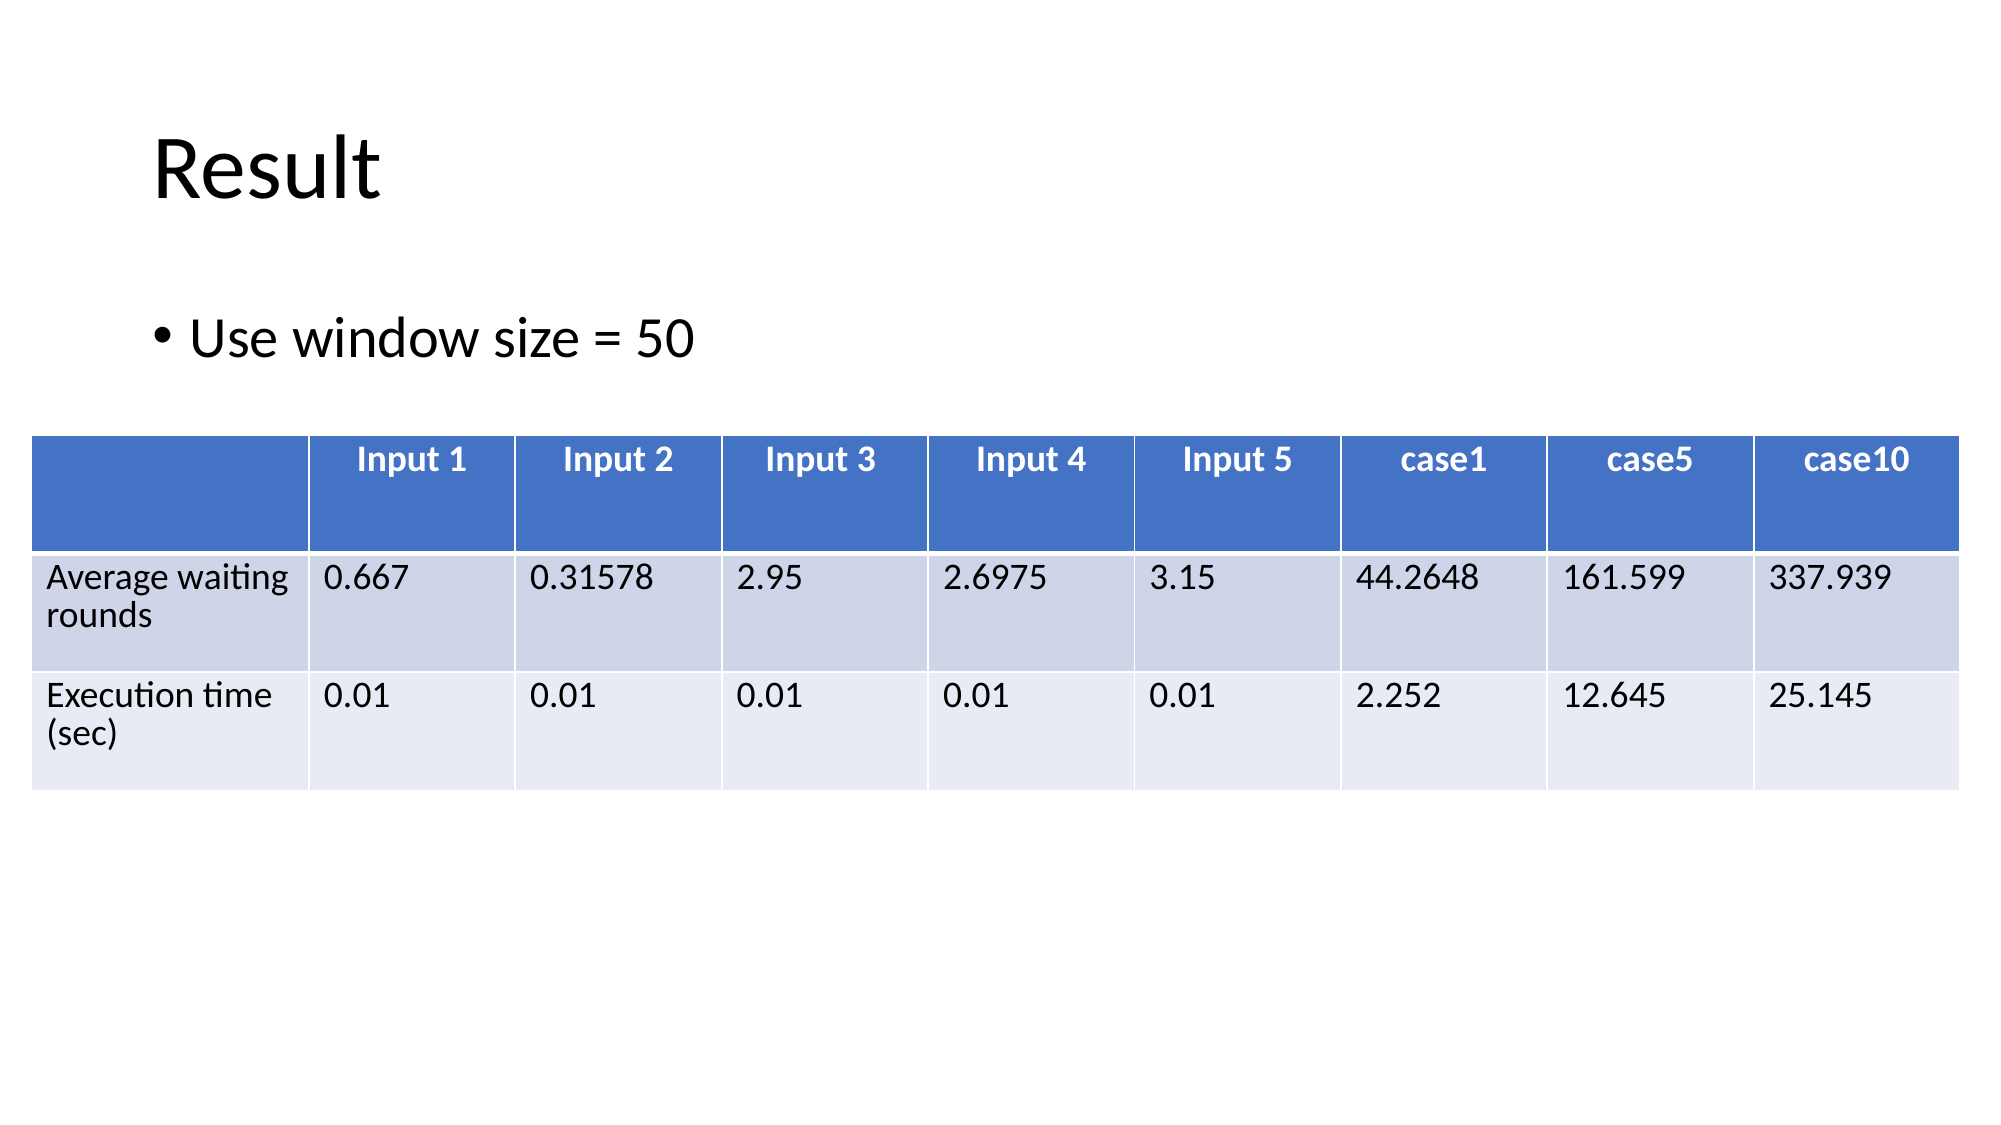

# Result
Use window size = 50

|  | Input 1 | Input 2 | Input 3 | Input 4 | Input 5 | case1 | case5 | case10 |
| --- | --- | --- | --- | --- | --- | --- | --- | --- |
| Average waiting rounds | 0.667 | 0.31578 | 2.95 | 2.6975 | 3.15 | 44.2648 | 161.599 | 337.939 |
| Execution time (sec) | 0.01 | 0.01 | 0.01 | 0.01 | 0.01 | 2.252 | 12.645 | 25.145 |